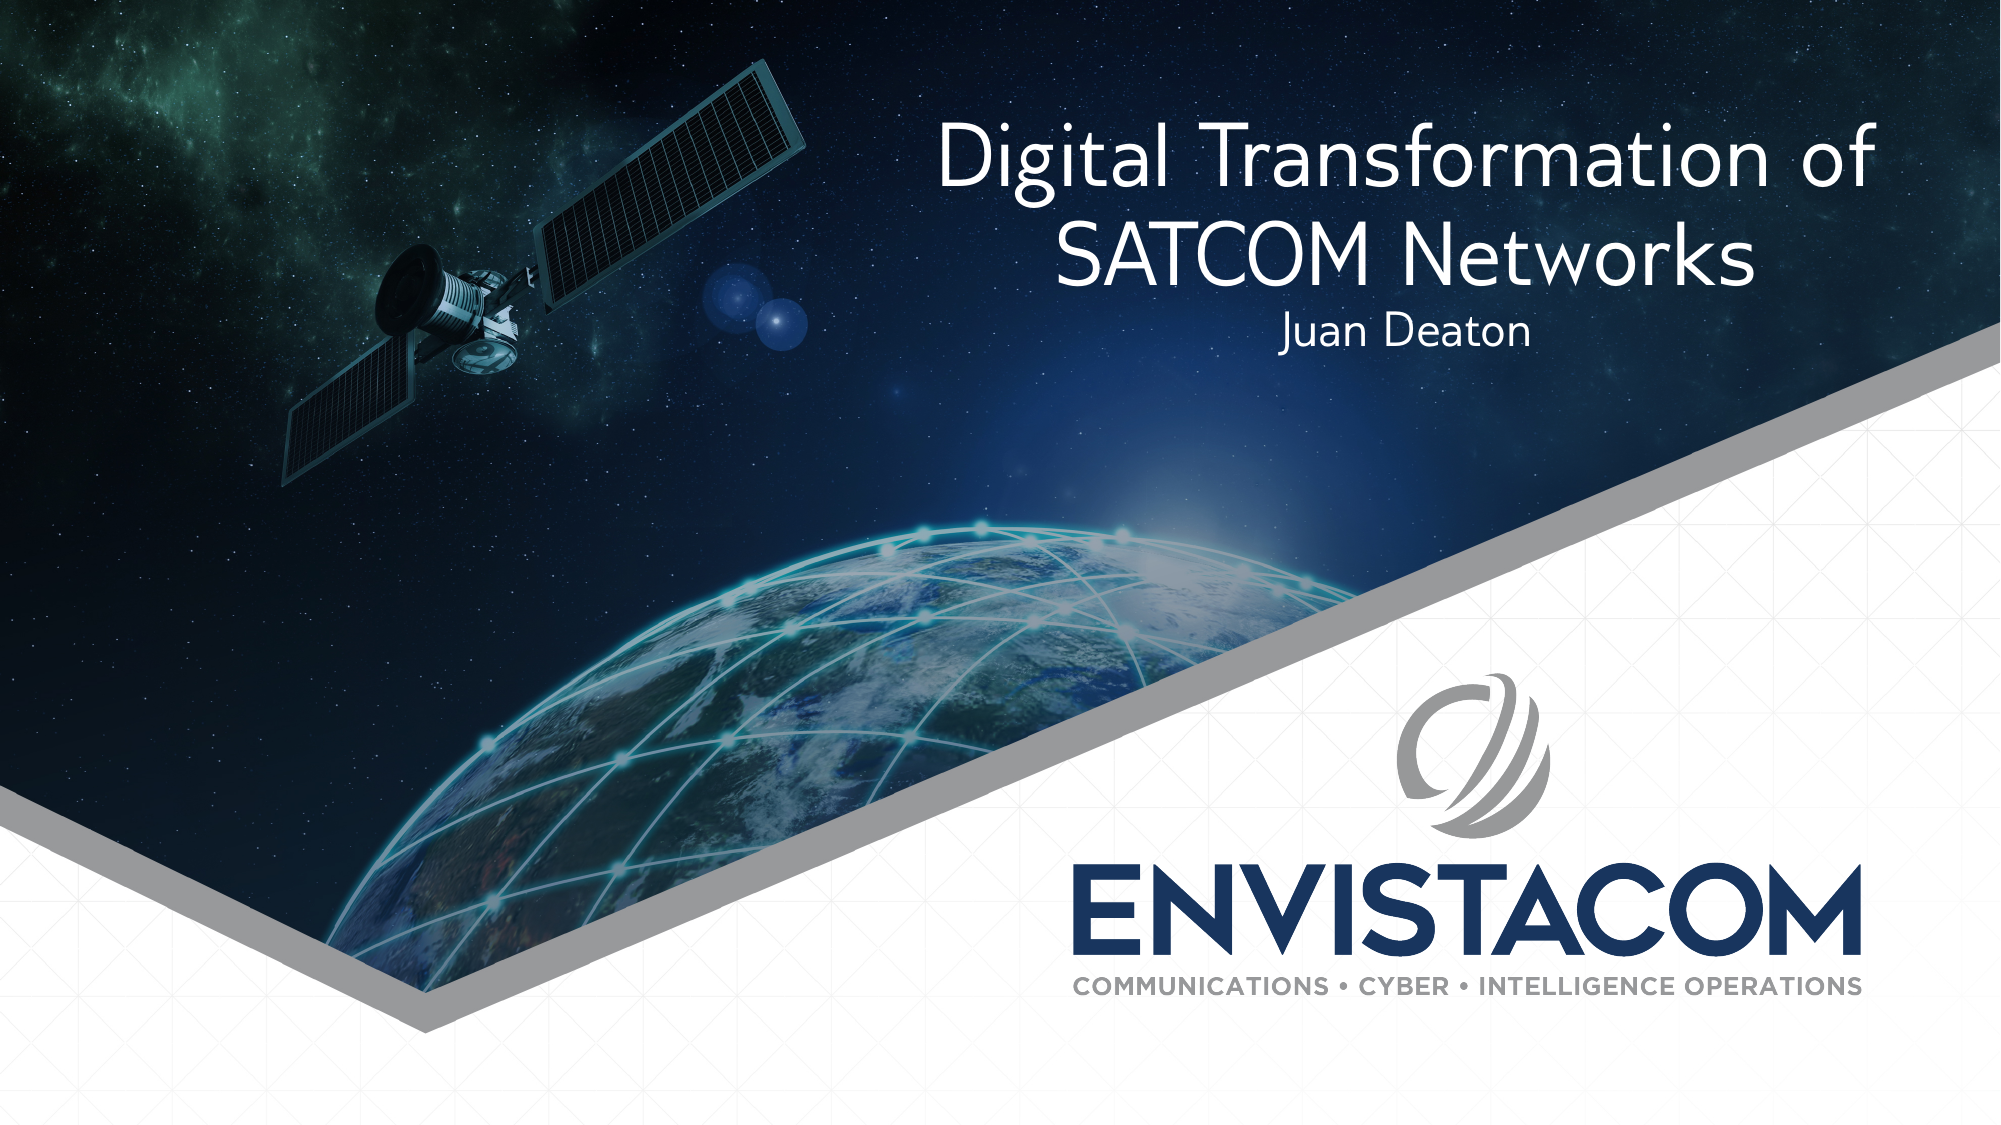

# Digital Transformation of SATCOM Networks
Juan Deaton